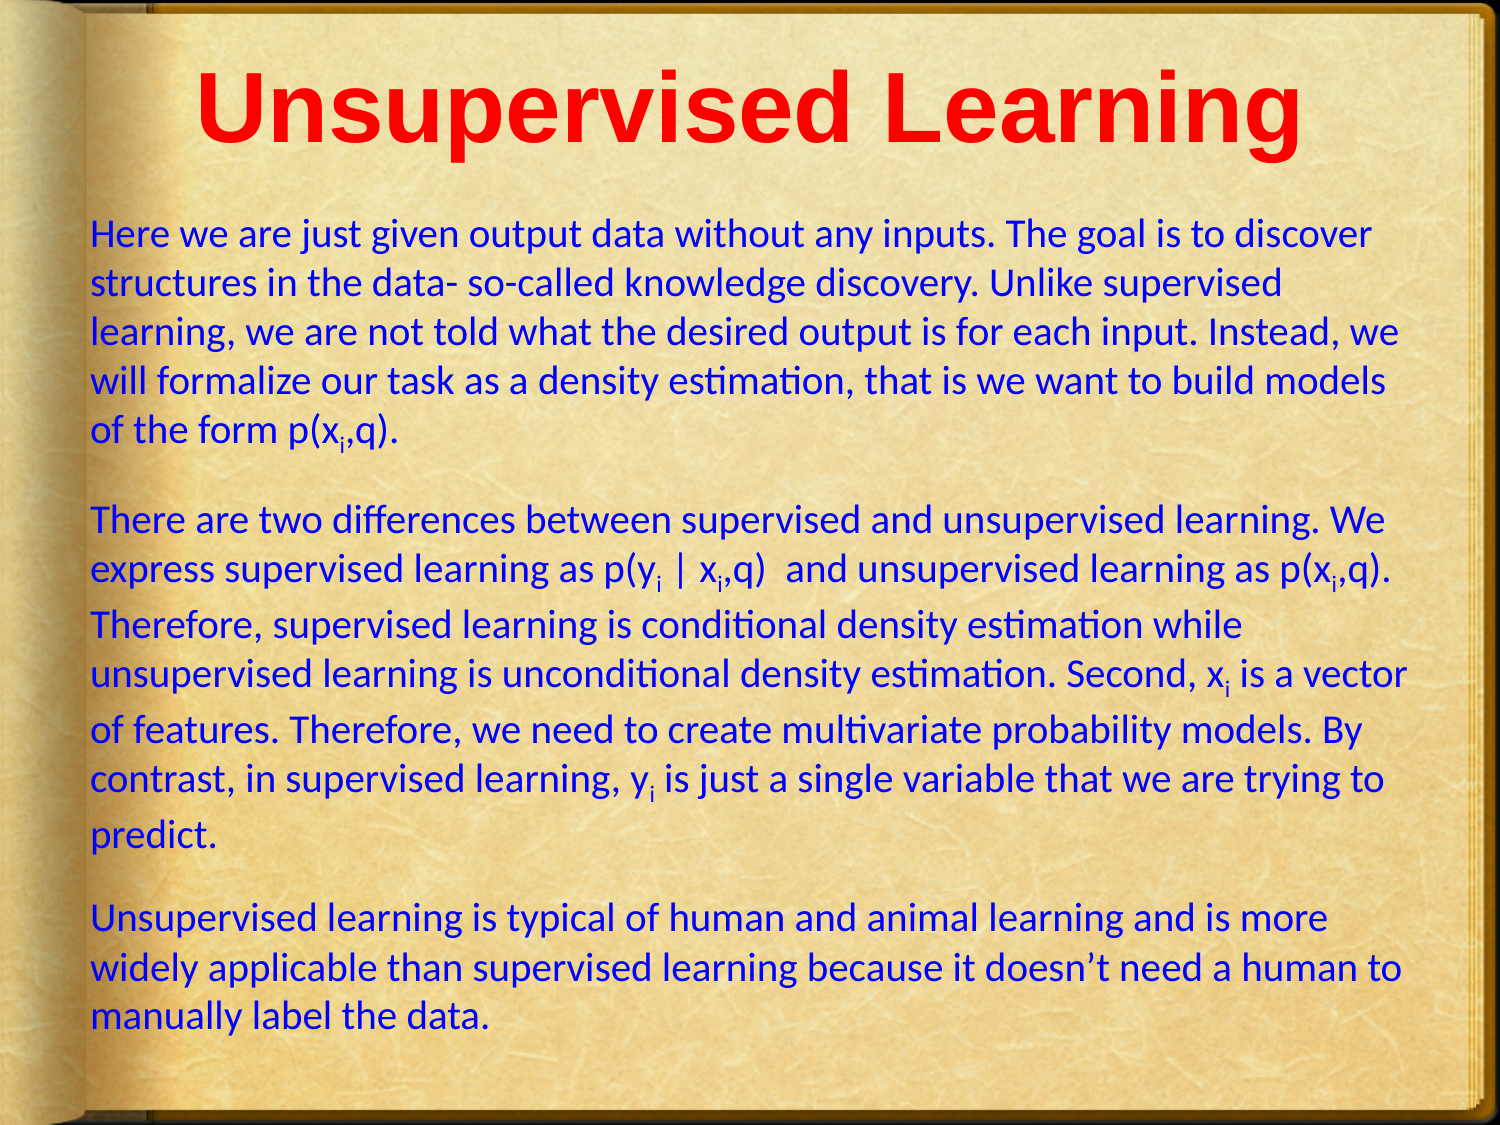

# Unsupervised Learning
Here we are just given output data without any inputs. The goal is to discover structures in the data- so-called knowledge discovery. Unlike supervised learning, we are not told what the desired output is for each input. Instead, we will formalize our task as a density estimation, that is we want to build models of the form p(xi,q).
There are two differences between supervised and unsupervised learning. We express supervised learning as p(yi | xi,q)  and unsupervised learning as p(xi,q). Therefore, supervised learning is conditional density estimation while unsupervised learning is unconditional density estimation. Second, xi is a vector of features. Therefore, we need to create multivariate probability models. By contrast, in supervised learning, yi is just a single variable that we are trying to predict.
Unsupervised learning is typical of human and animal learning and is more widely applicable than supervised learning because it doesn’t need a human to manually label the data.